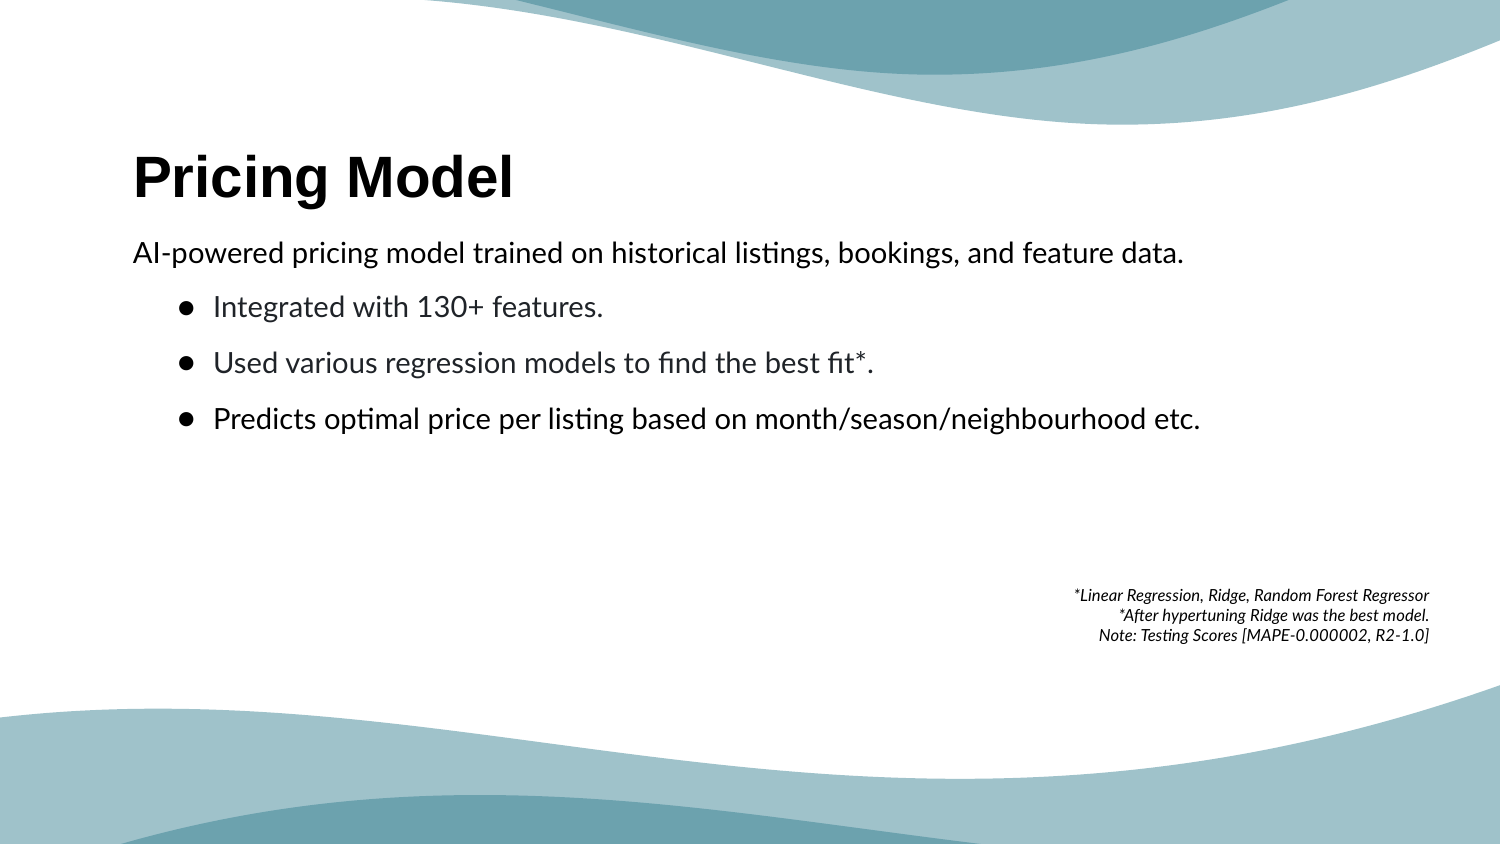

# Pricing Model

Integrated with 130+ features.
Used various regression models to find the best fit*.
Predicts optimal price per listing based on month/season/neighbourhood etc.
AI-powered pricing model trained on historical listings, bookings, and feature data.
*Linear Regression, Ridge, Random Forest Regressor
*After hypertuning Ridge was the best model.
Note: Testing Scores [MAPE-0.000002, R2-1.0]